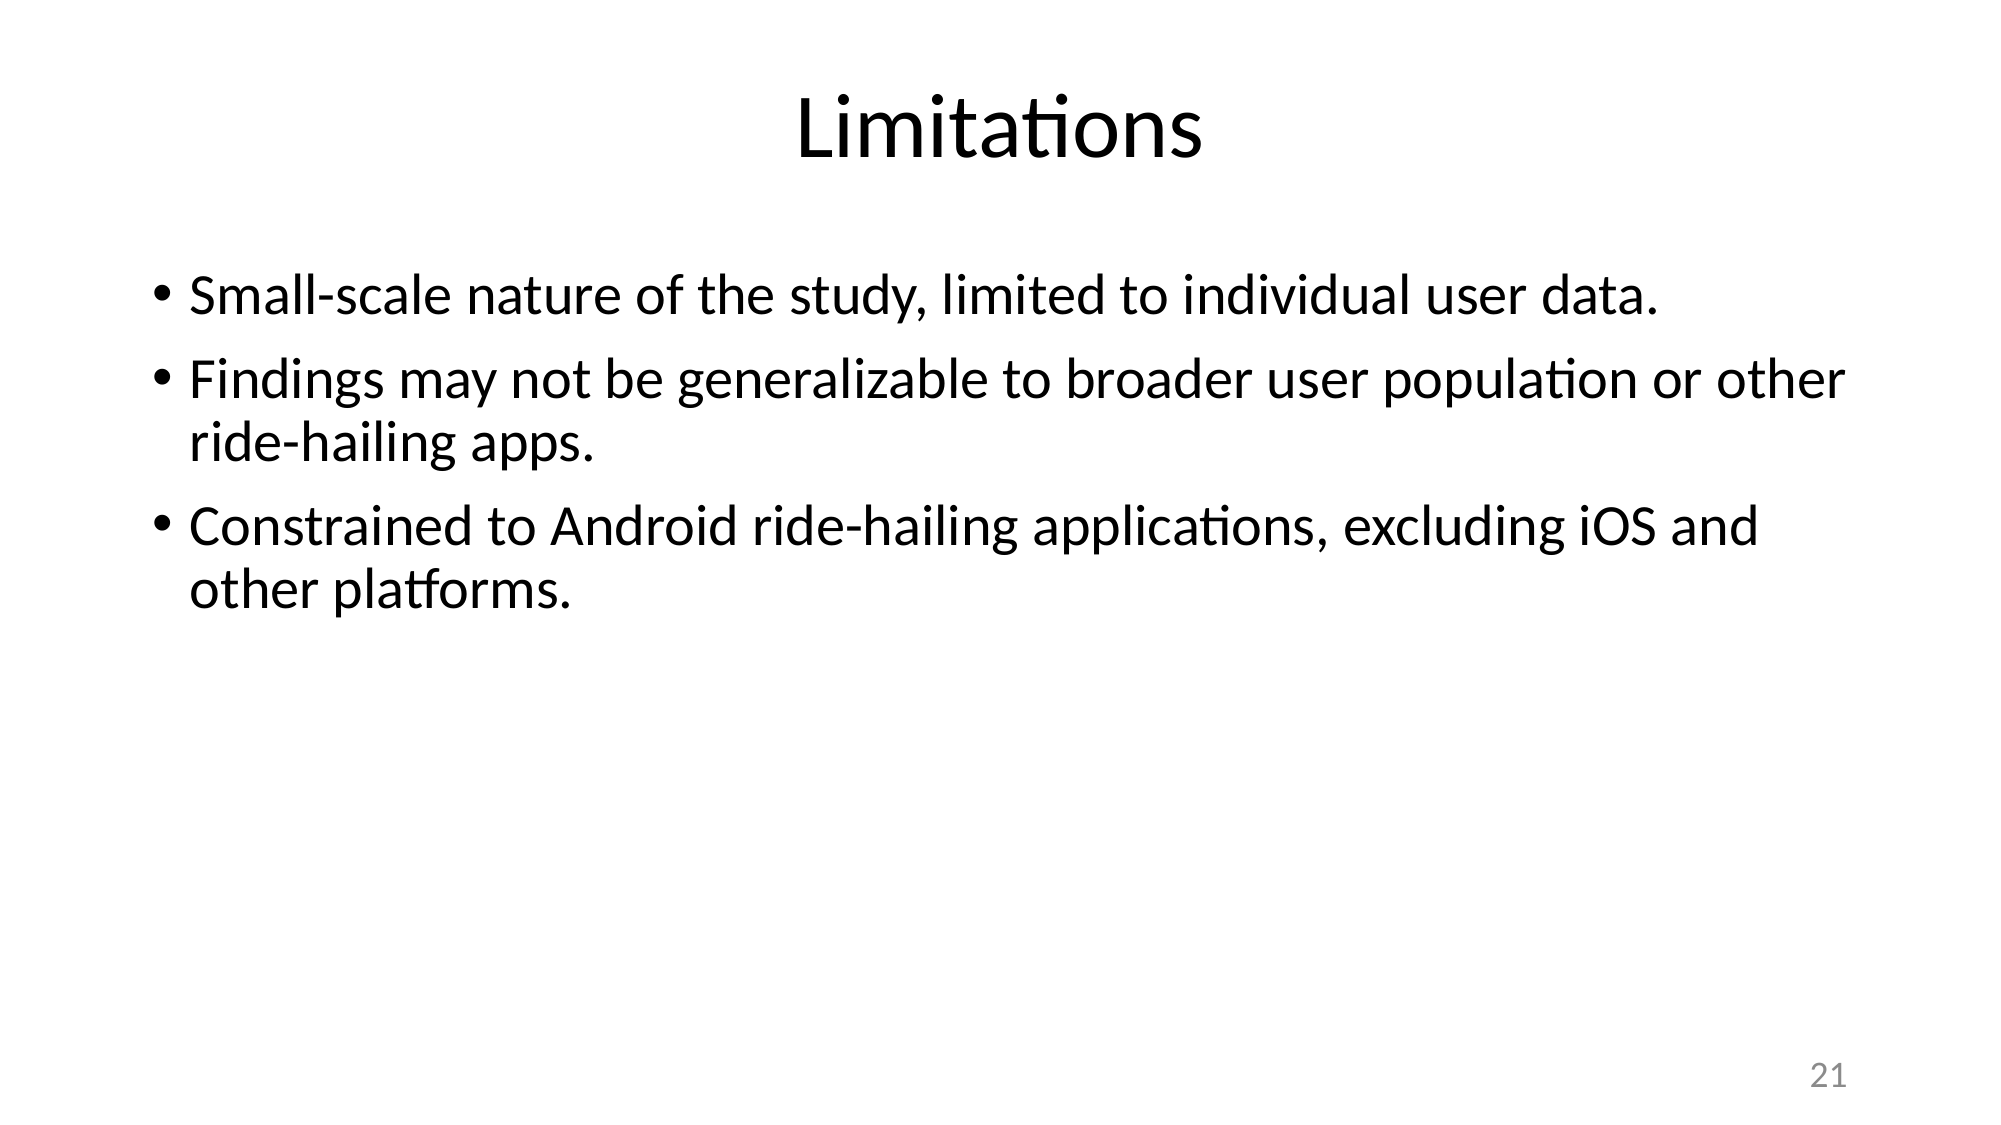

# Limitations
Small-scale nature of the study, limited to individual user data.
Findings may not be generalizable to broader user population or other ride-hailing apps.
Constrained to Android ride-hailing applications, excluding iOS and other platforms.
21